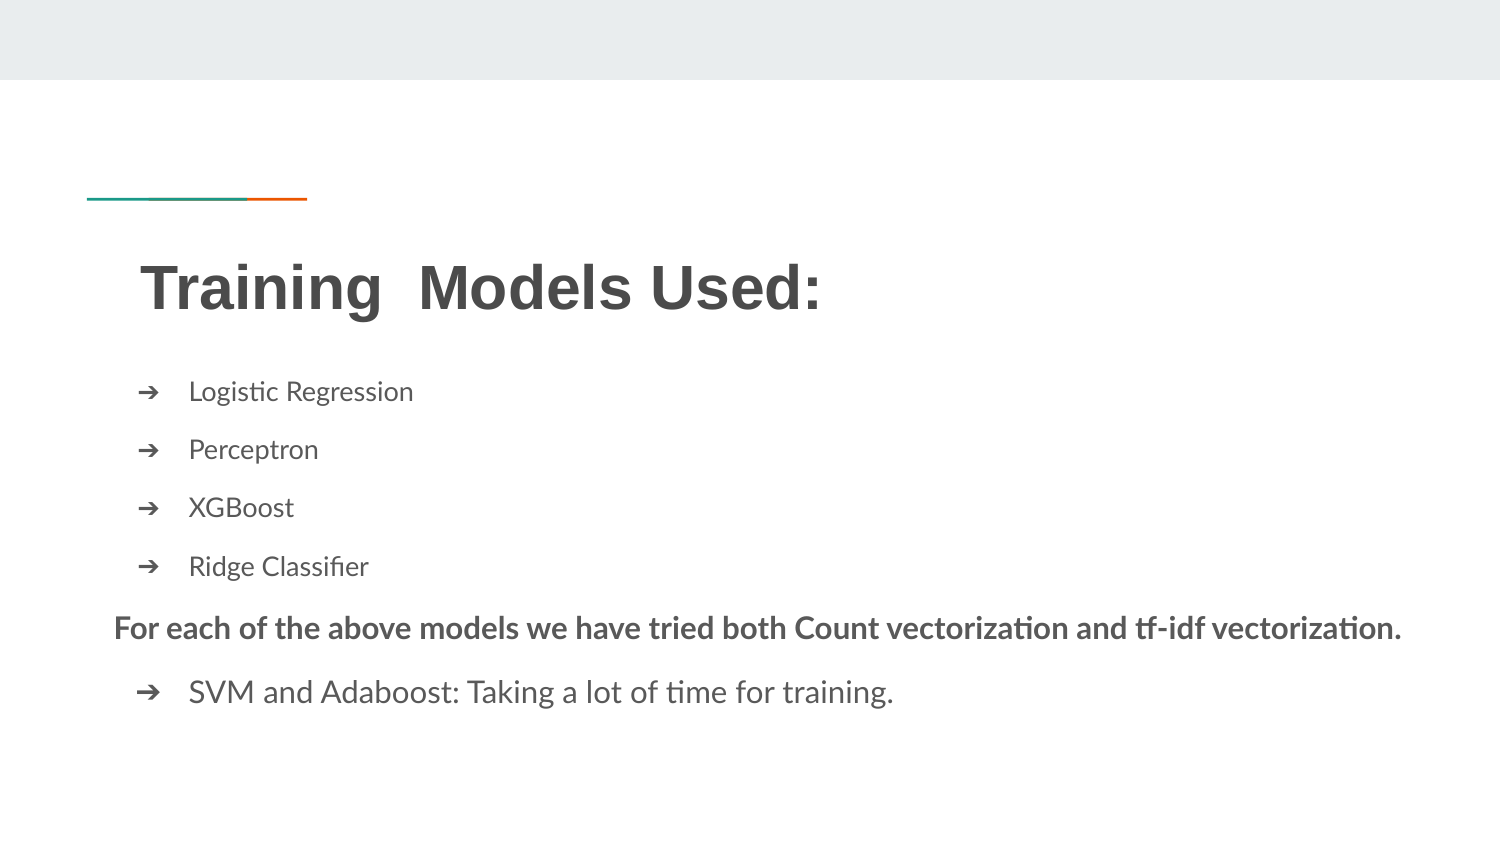

# Training  Models Used:
Logistic Regression
Perceptron
XGBoost
Ridge Classifier
For each of the above models we have tried both Count vectorization and tf-idf vectorization.
SVM and Adaboost: Taking a lot of time for training.